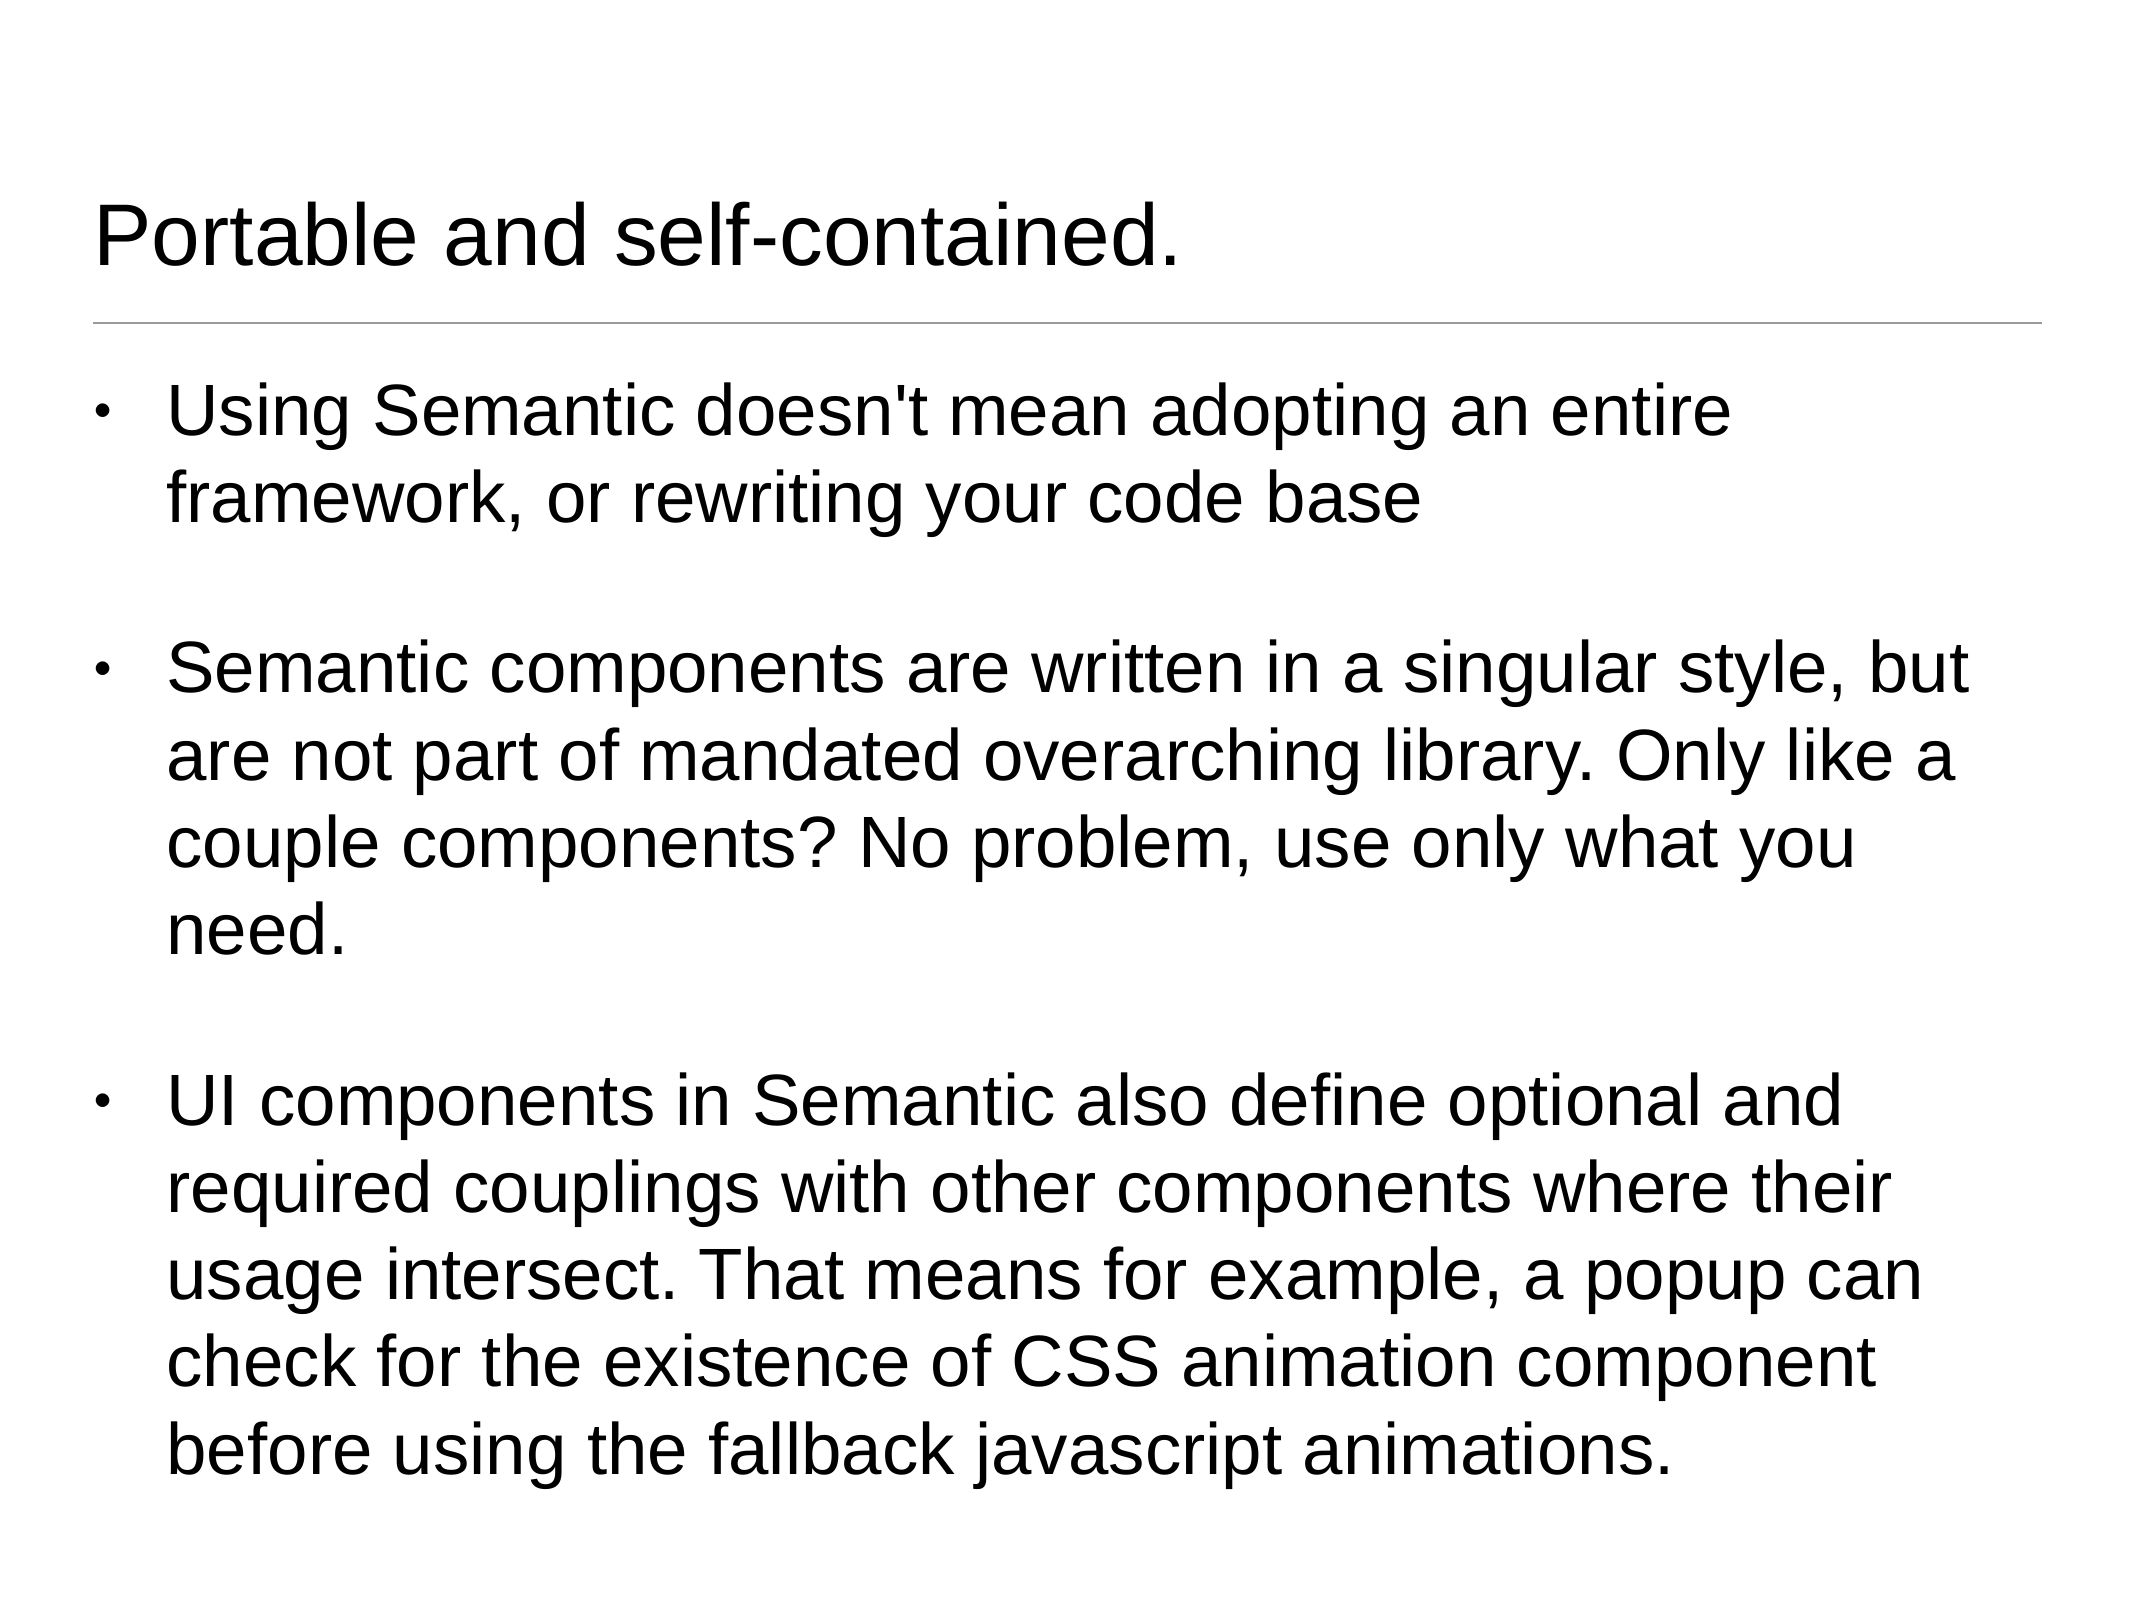

# Portable and self-contained.
Using Semantic doesn't mean adopting an entire framework, or rewriting your code base
Semantic components are written in a singular style, but are not part of mandated overarching library. Only like a couple components? No problem, use only what you need.
UI components in Semantic also define optional and required couplings with other components where their usage intersect. That means for example, a popup can check for the existence of CSS animation component before using the fallback javascript animations.